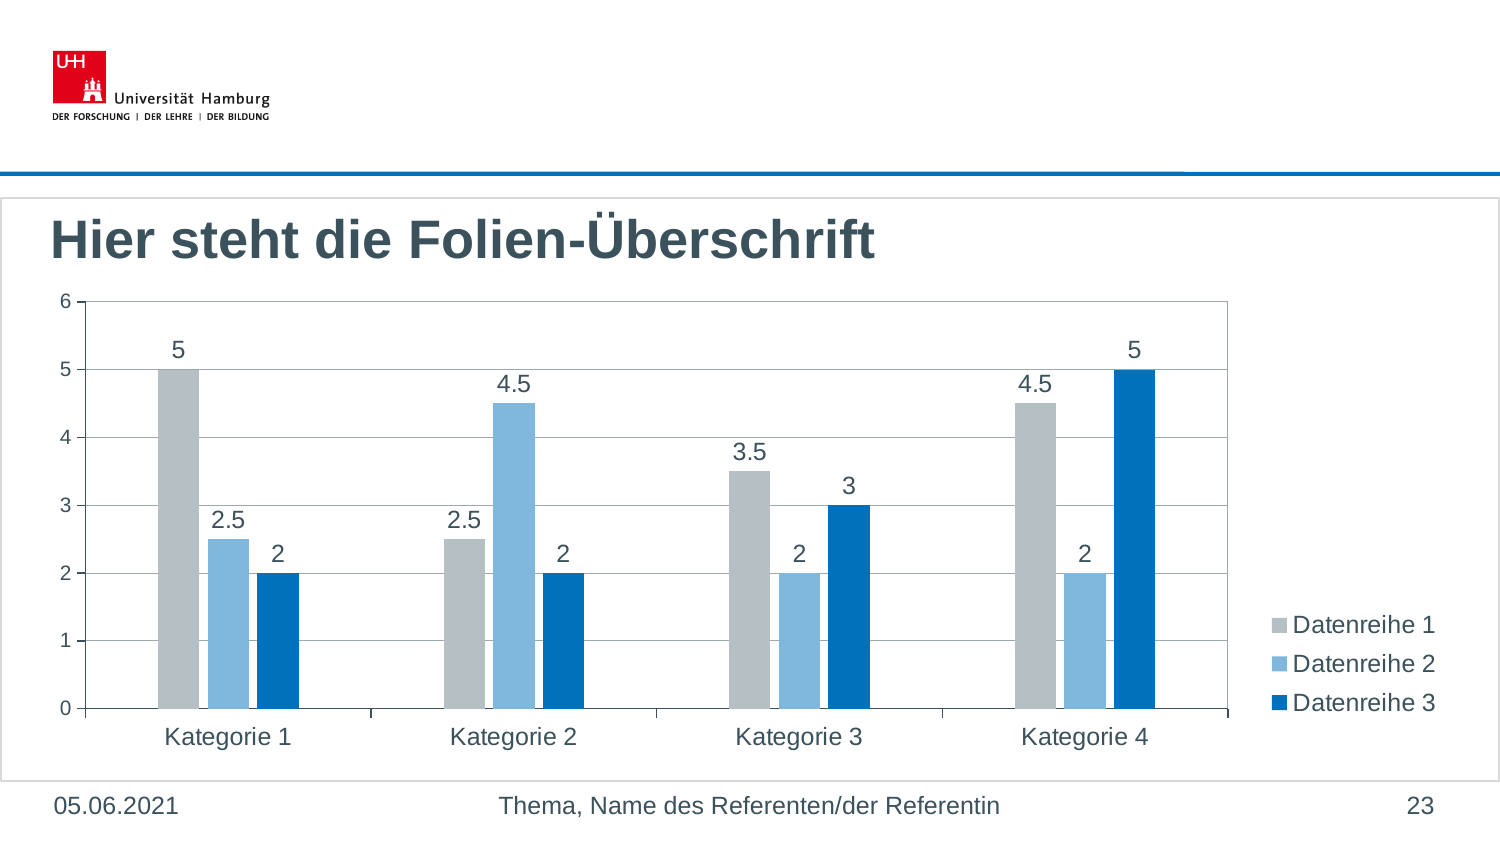

### Chart

| Category | Datenreihe 1 | Datenreihe 2 | Datenreihe 3 |
|---|---|---|---|
| Kategorie 1 | 5.0 | 2.5 | 2.0 |
| Kategorie 2 | 2.5 | 4.5 | 2.0 |
| Kategorie 3 | 3.5 | 2.0 | 3.0 |
| Kategorie 4 | 4.5 | 2.0 | 5.0 |
Hier steht die Folien-Überschrift
23
05.06.2021
Thema, Name des Referenten/der Referentin